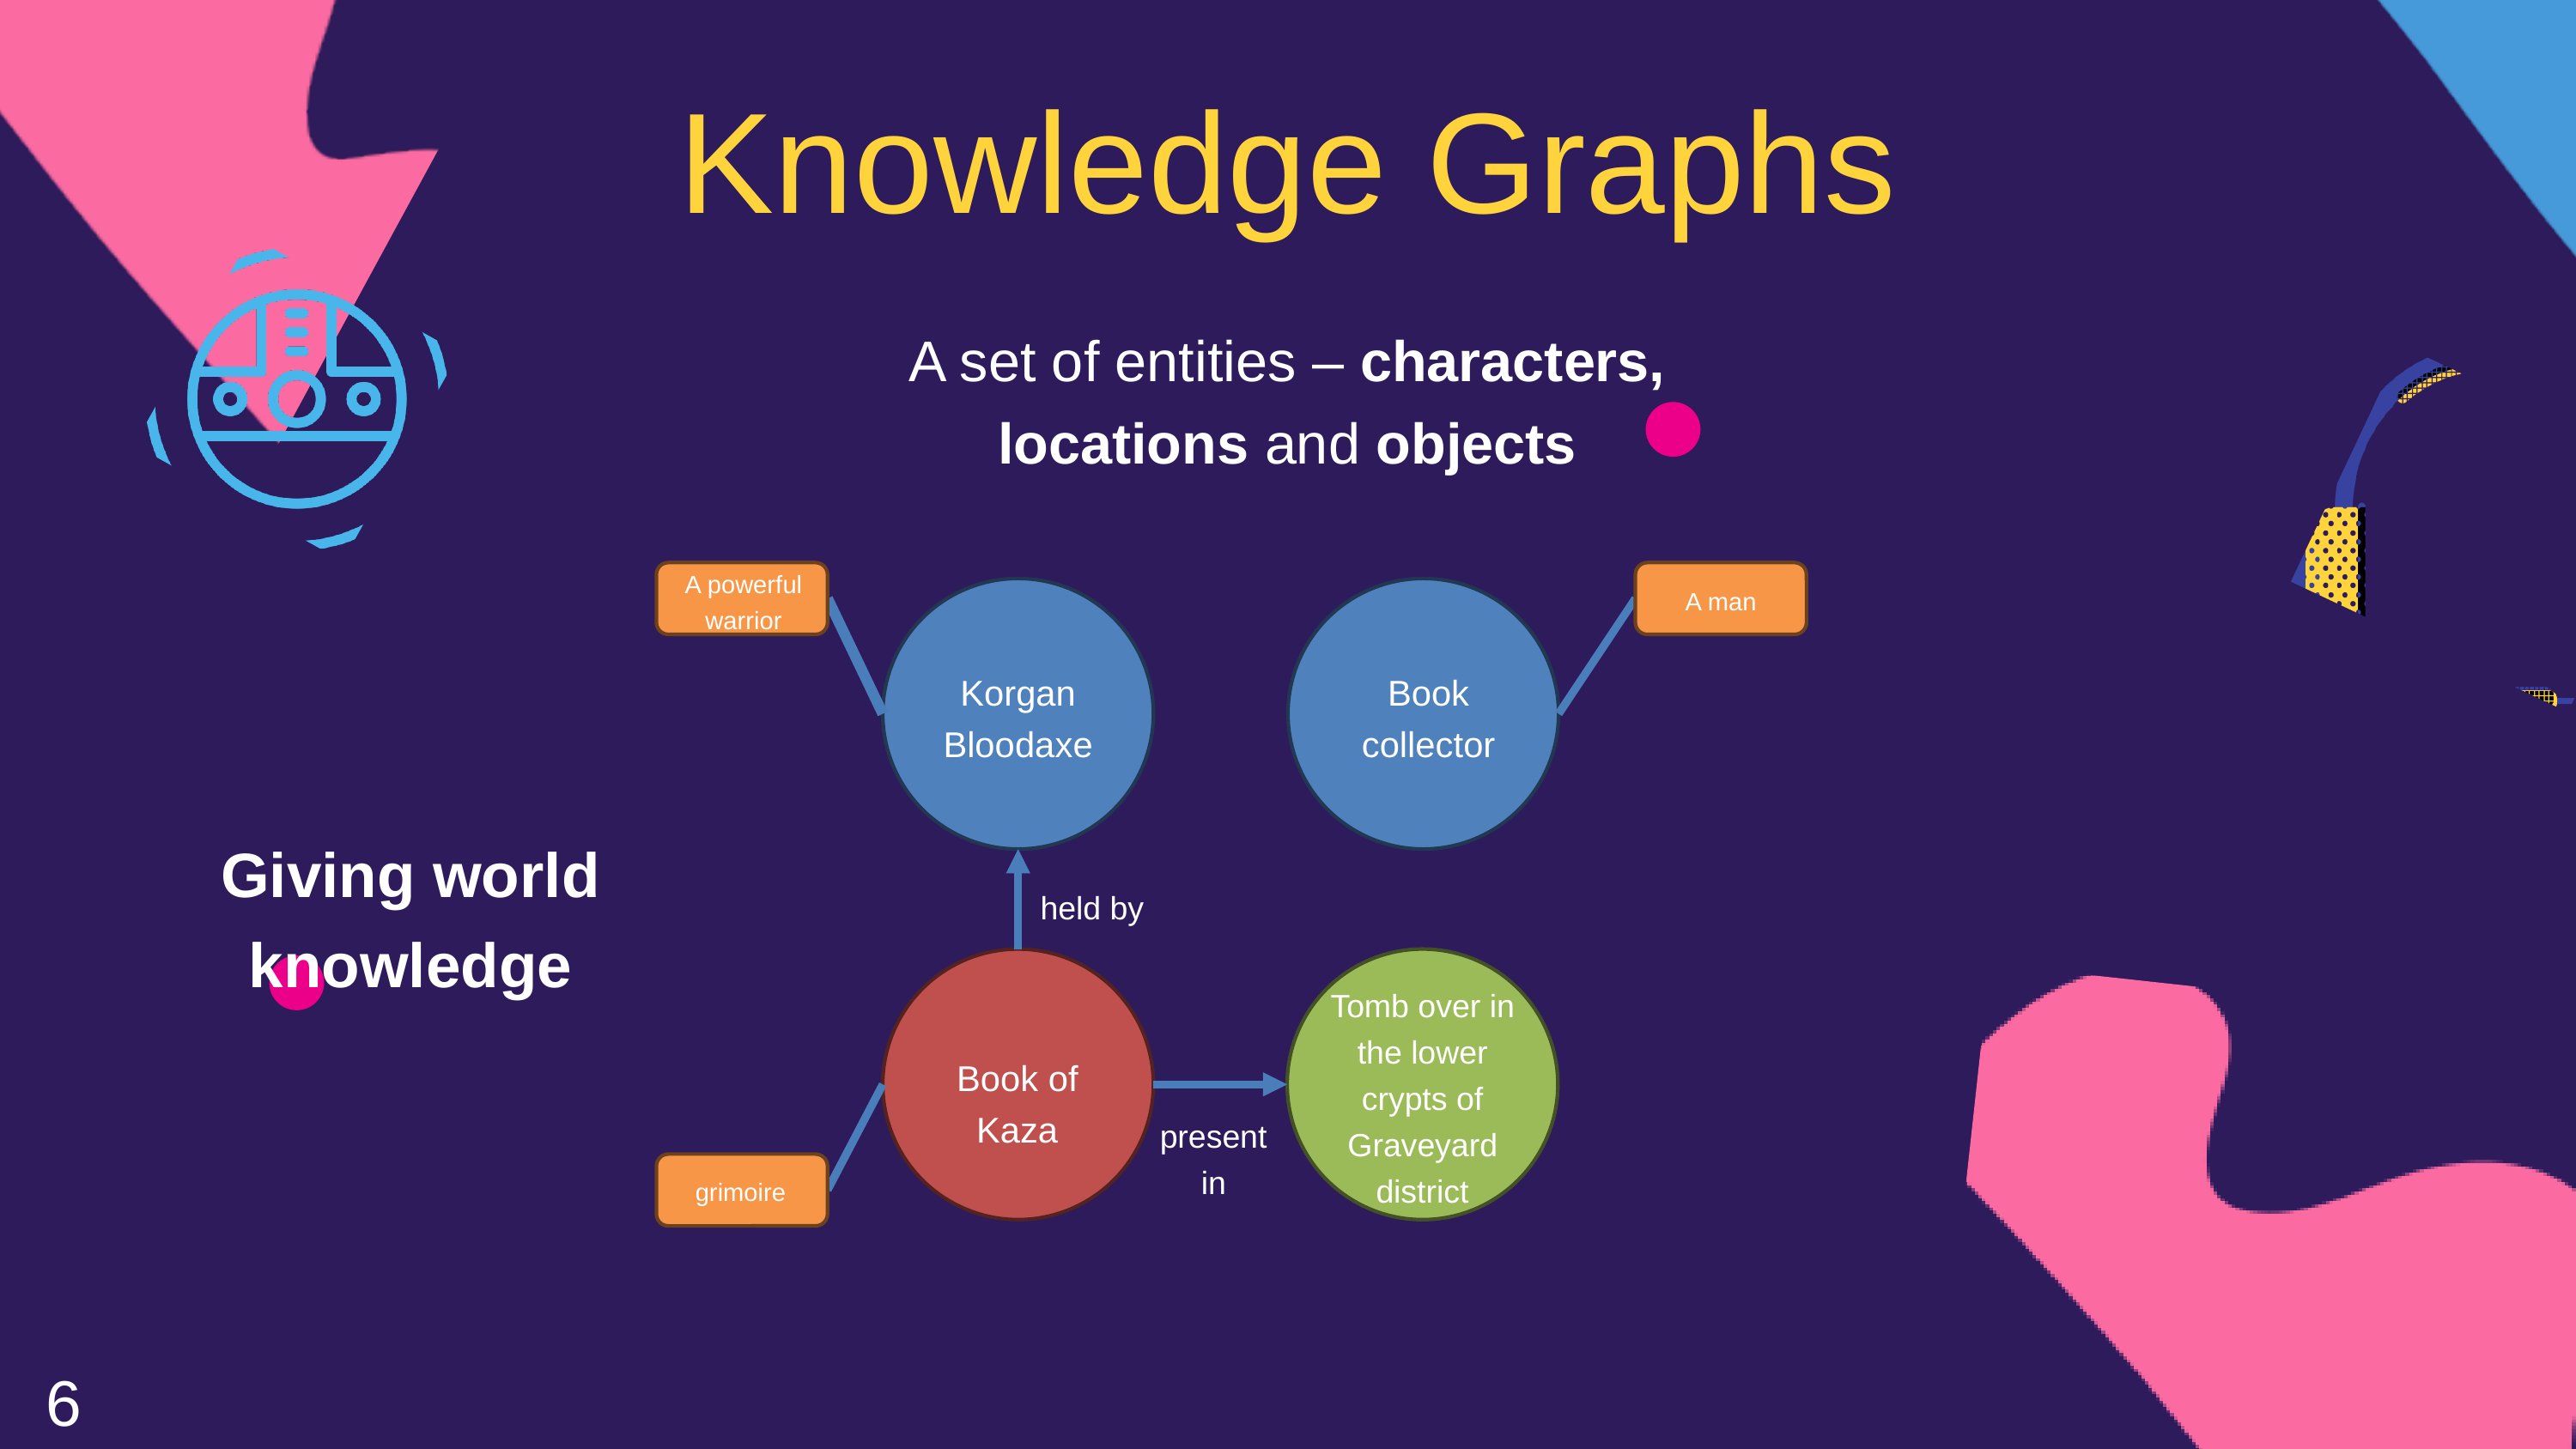

Knowledge Graphs

A set of entities – characters, locations and objects

A powerful warrior

A man

Korgan Bloodaxe

Book collector
Giving world knowledge
held by

Tomb over in the lower crypts of Graveyard district

Book of Kaza

present in

grimoire
6